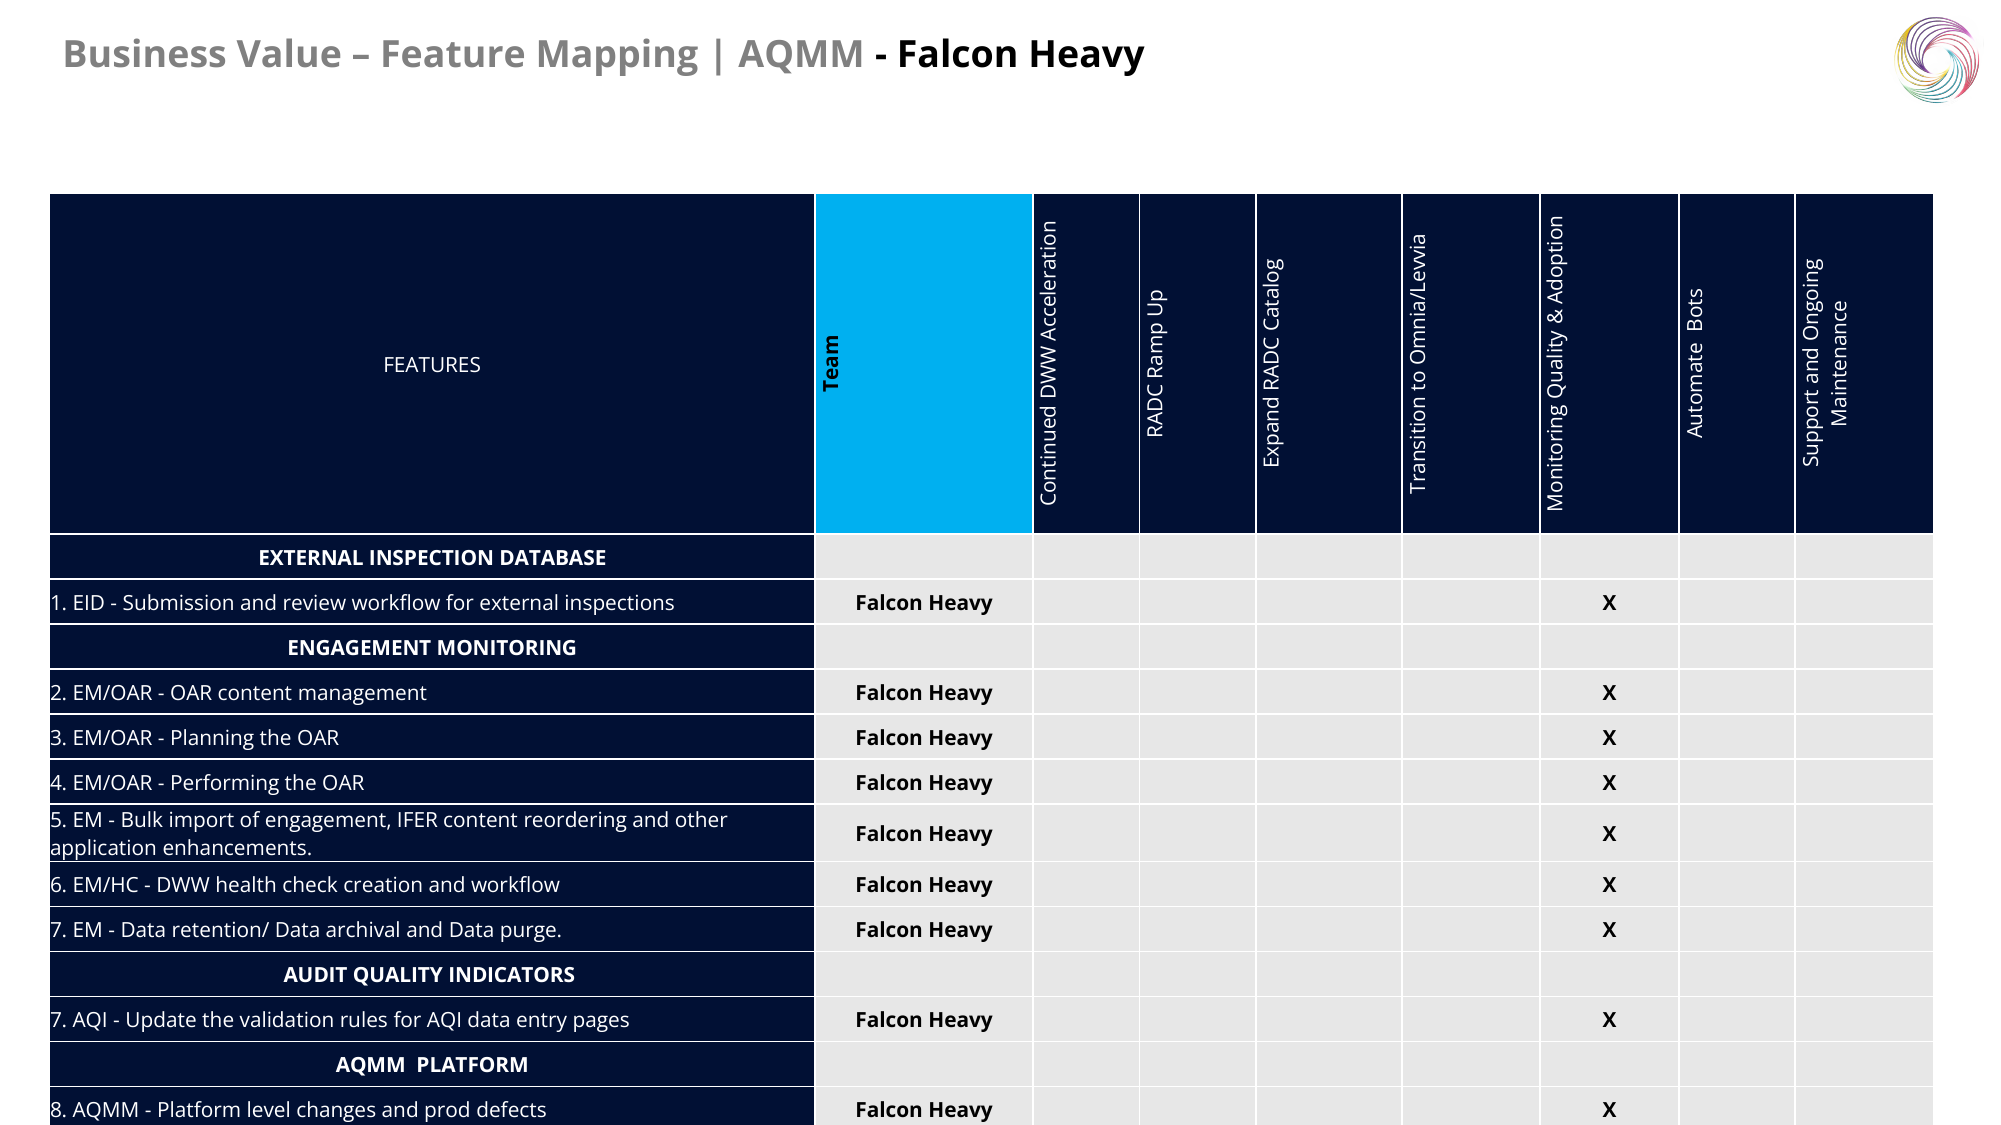

Business Value – Feature Mapping | AQMM - Falcon Heavy
| FEATURES | Team | Continued DWW Acceleration | RADC Ramp Up | Expand RADC Catalog | Transition to Omnia/Levvia | Monitoring Quality & Adoption | Automate  Bots | Support and Ongoing Maintenance |
| --- | --- | --- | --- | --- | --- | --- | --- | --- |
| EXTERNAL INSPECTION DATABASE |  |  |  |  |  |  |  |  |
| 1. EID - Submission and review workflow for external inspections | Falcon Heavy |  |  |  |  | X |  |  |
| ENGAGEMENT MONITORING |  |  |  |  |  |  |  |  |
| 2. EM/OAR - OAR content management | Falcon Heavy |  |  |  |  | X |  |  |
| 3. EM/OAR - Planning the OAR | Falcon Heavy |  |  |  |  | X |  |  |
| 4. EM/OAR - Performing the OAR | Falcon Heavy |  |  |  |  | X |  |  |
| 5. EM - Bulk import of engagement, IFER content reordering and other application enhancements. | Falcon Heavy |  |  |  |  | X |  |  |
| 6. EM/HC - DWW health check creation and workflow | Falcon Heavy |  |  |  |  | X |  |  |
| 7. EM - Data retention/ Data archival and Data purge. | Falcon Heavy |  |  |  |  | X |  |  |
| AUDIT QUALITY INDICATORS |  |  |  |  |  |  |  |  |
| 7. AQI - Update the validation rules for AQI data entry pages | Falcon Heavy |  |  |  |  | X |  |  |
| AQMM PLATFORM |  |  |  |  |  |  |  |  |
| 8. AQMM - Platform level changes and prod defects | Falcon Heavy |  |  |  |  | X |  |  |
|  |  |  |  |  |  |  |  |  |